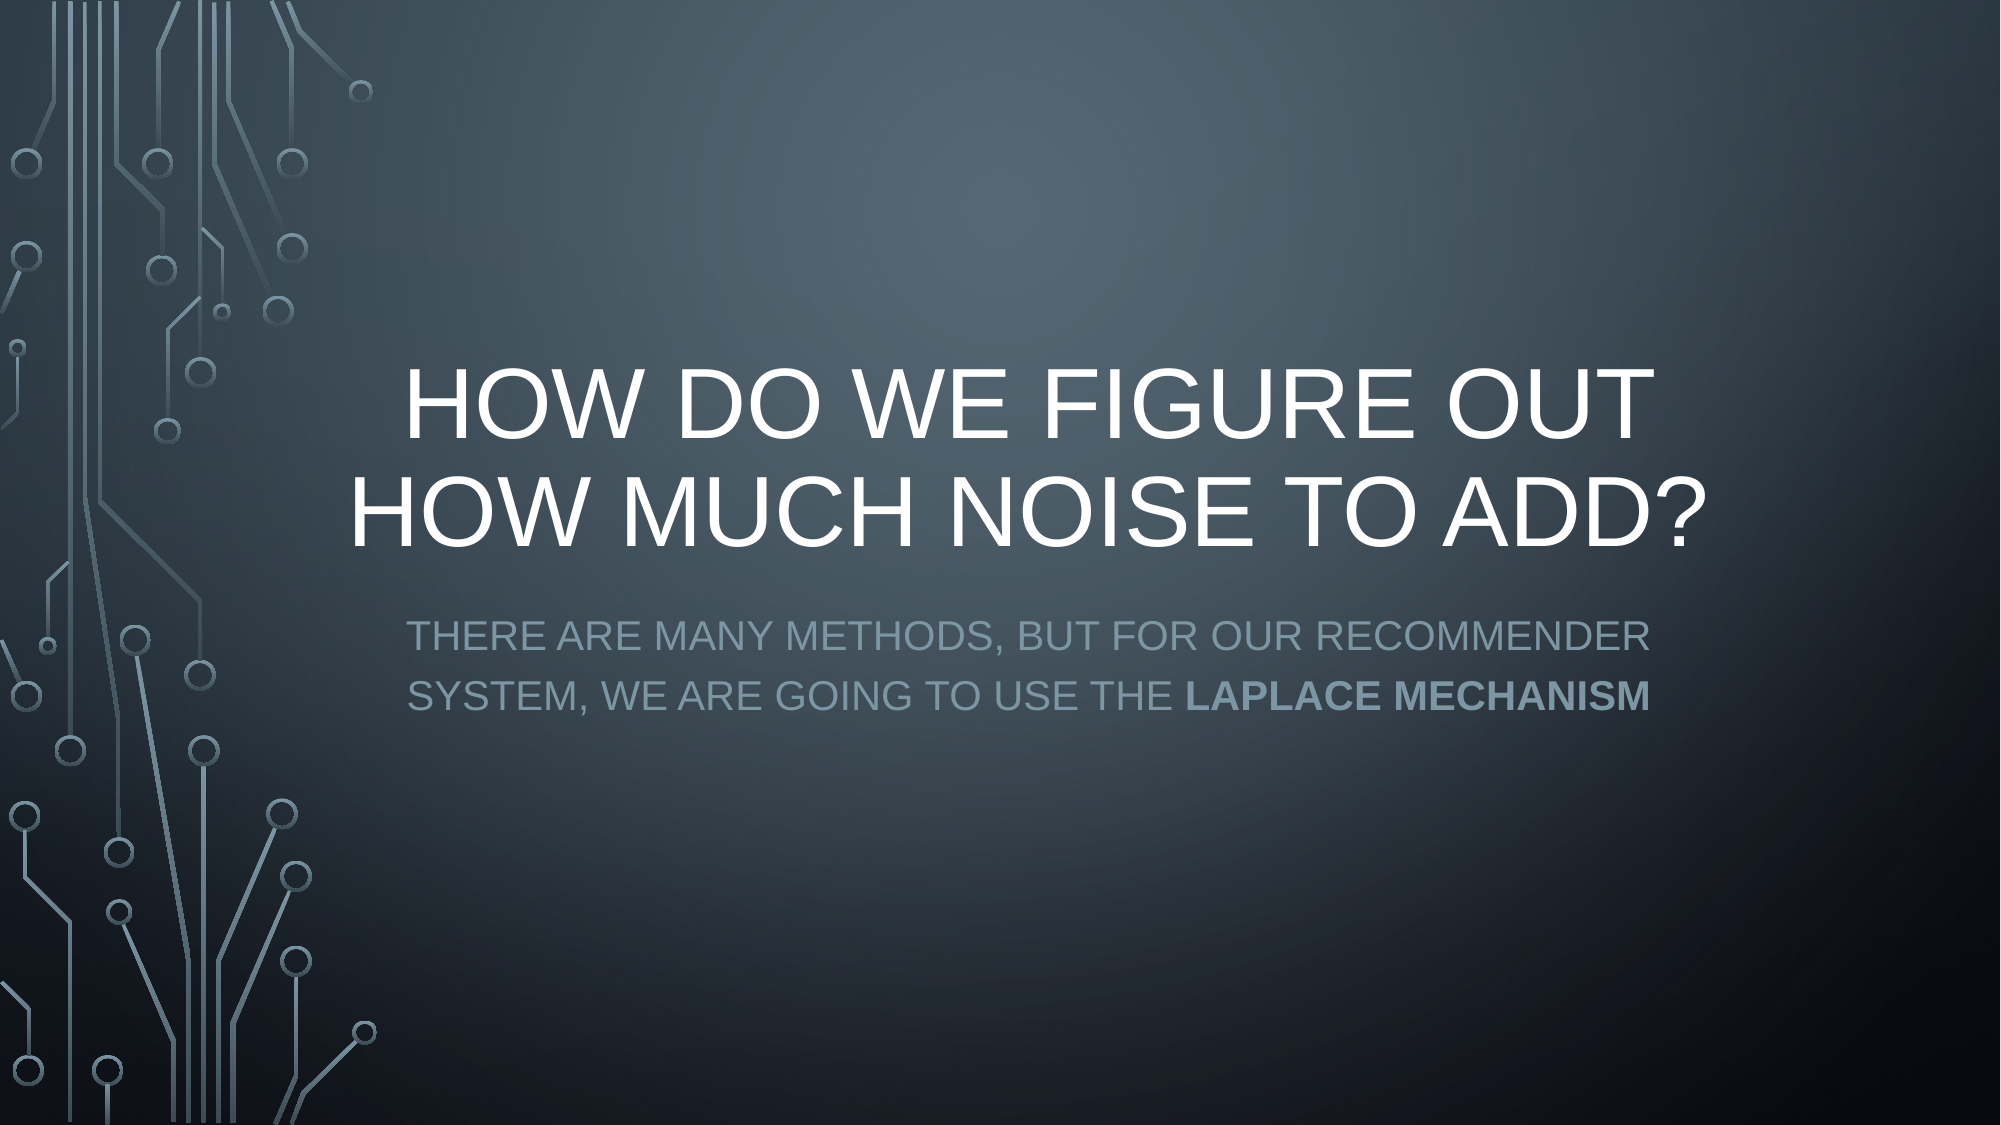

# HOW DO WE FIGURE OUT HOW MUCH NOISE TO ADD?
THERE ARE MANY METHODS, BUT FOR OUR RECOMMENDER SYSTEM, WE ARE GOING TO USE THE LAPLACE MECHANISM